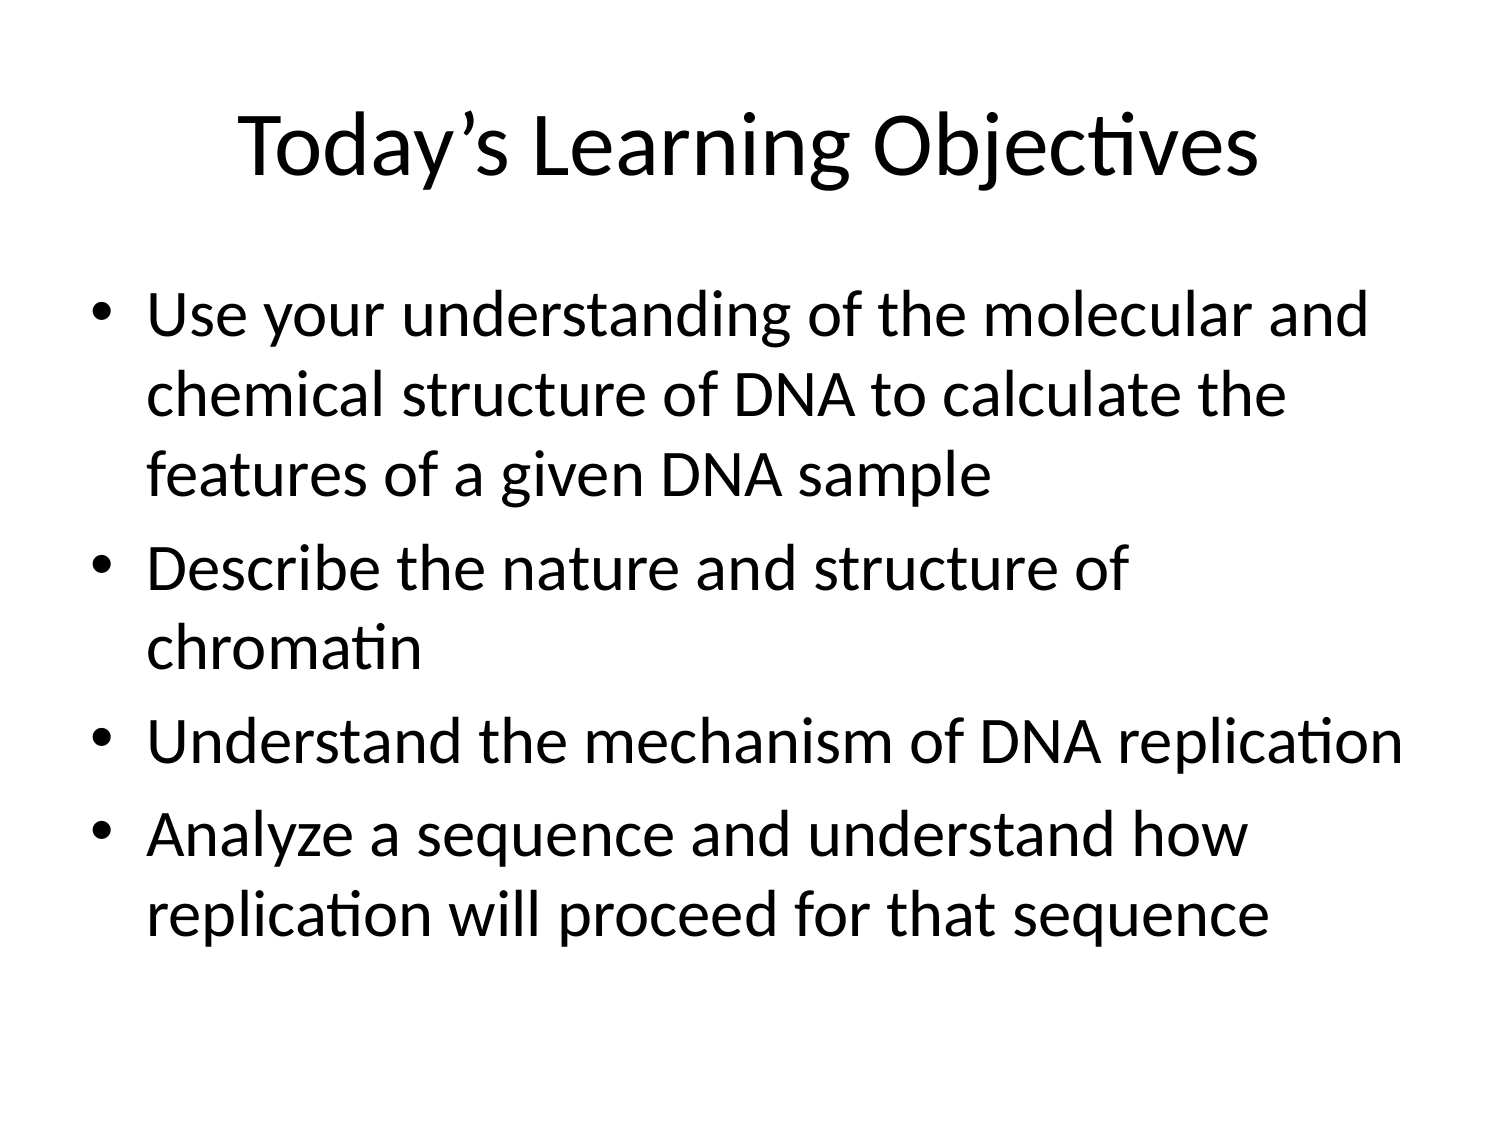

# Today’s Learning Objectives
Use your understanding of the molecular and chemical structure of DNA to calculate the features of a given DNA sample
Describe the nature and structure of chromatin
Understand the mechanism of DNA replication
Analyze a sequence and understand how replication will proceed for that sequence